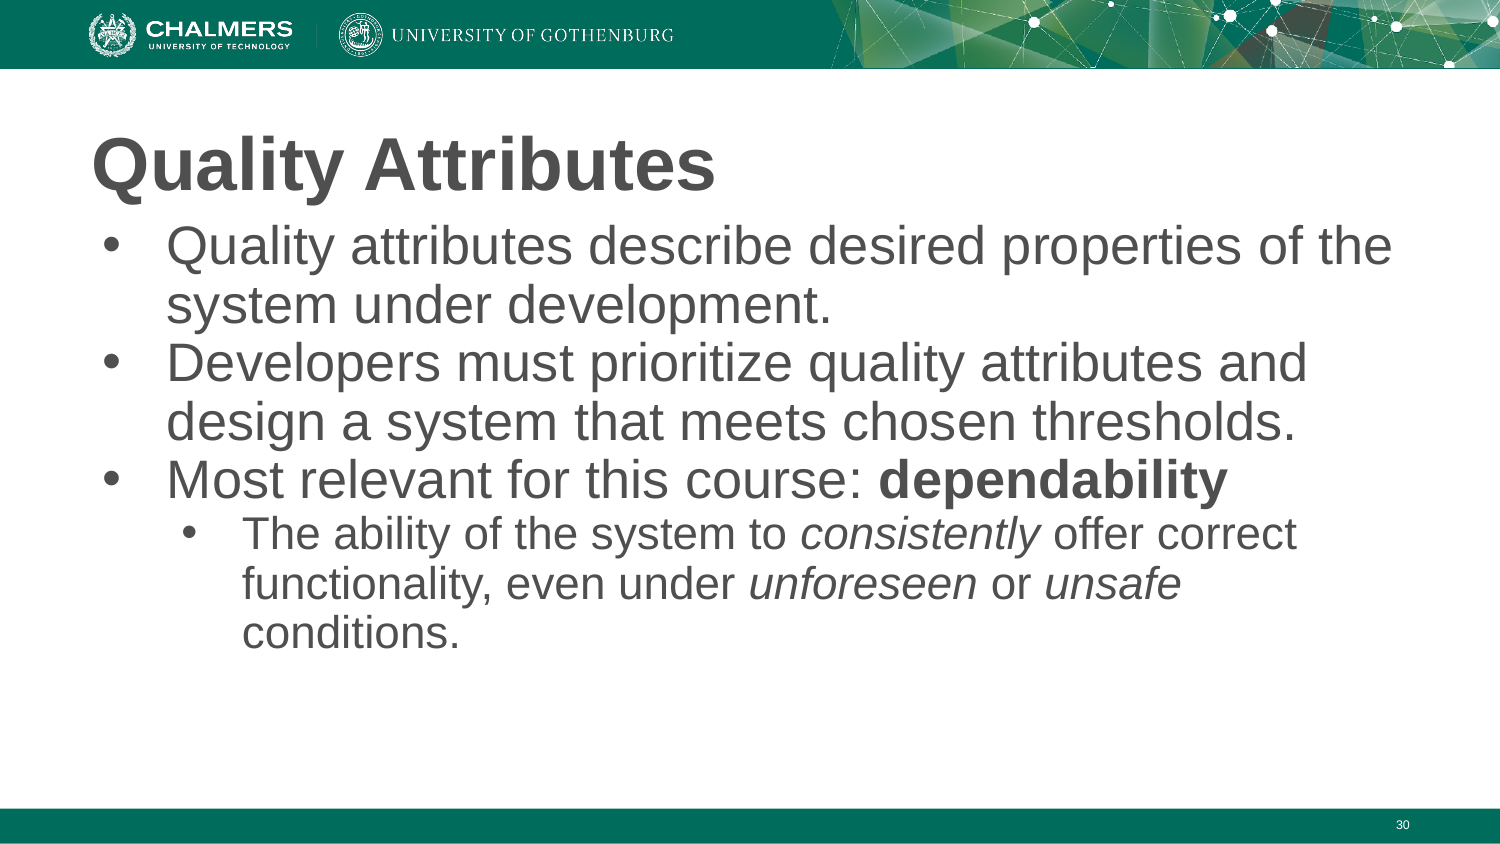

# Quality Attributes
Quality attributes describe desired properties of the system under development.
Developers must prioritize quality attributes and design a system that meets chosen thresholds.
Most relevant for this course: dependability
The ability of the system to consistently offer correct functionality, even under unforeseen or unsafe conditions.
30